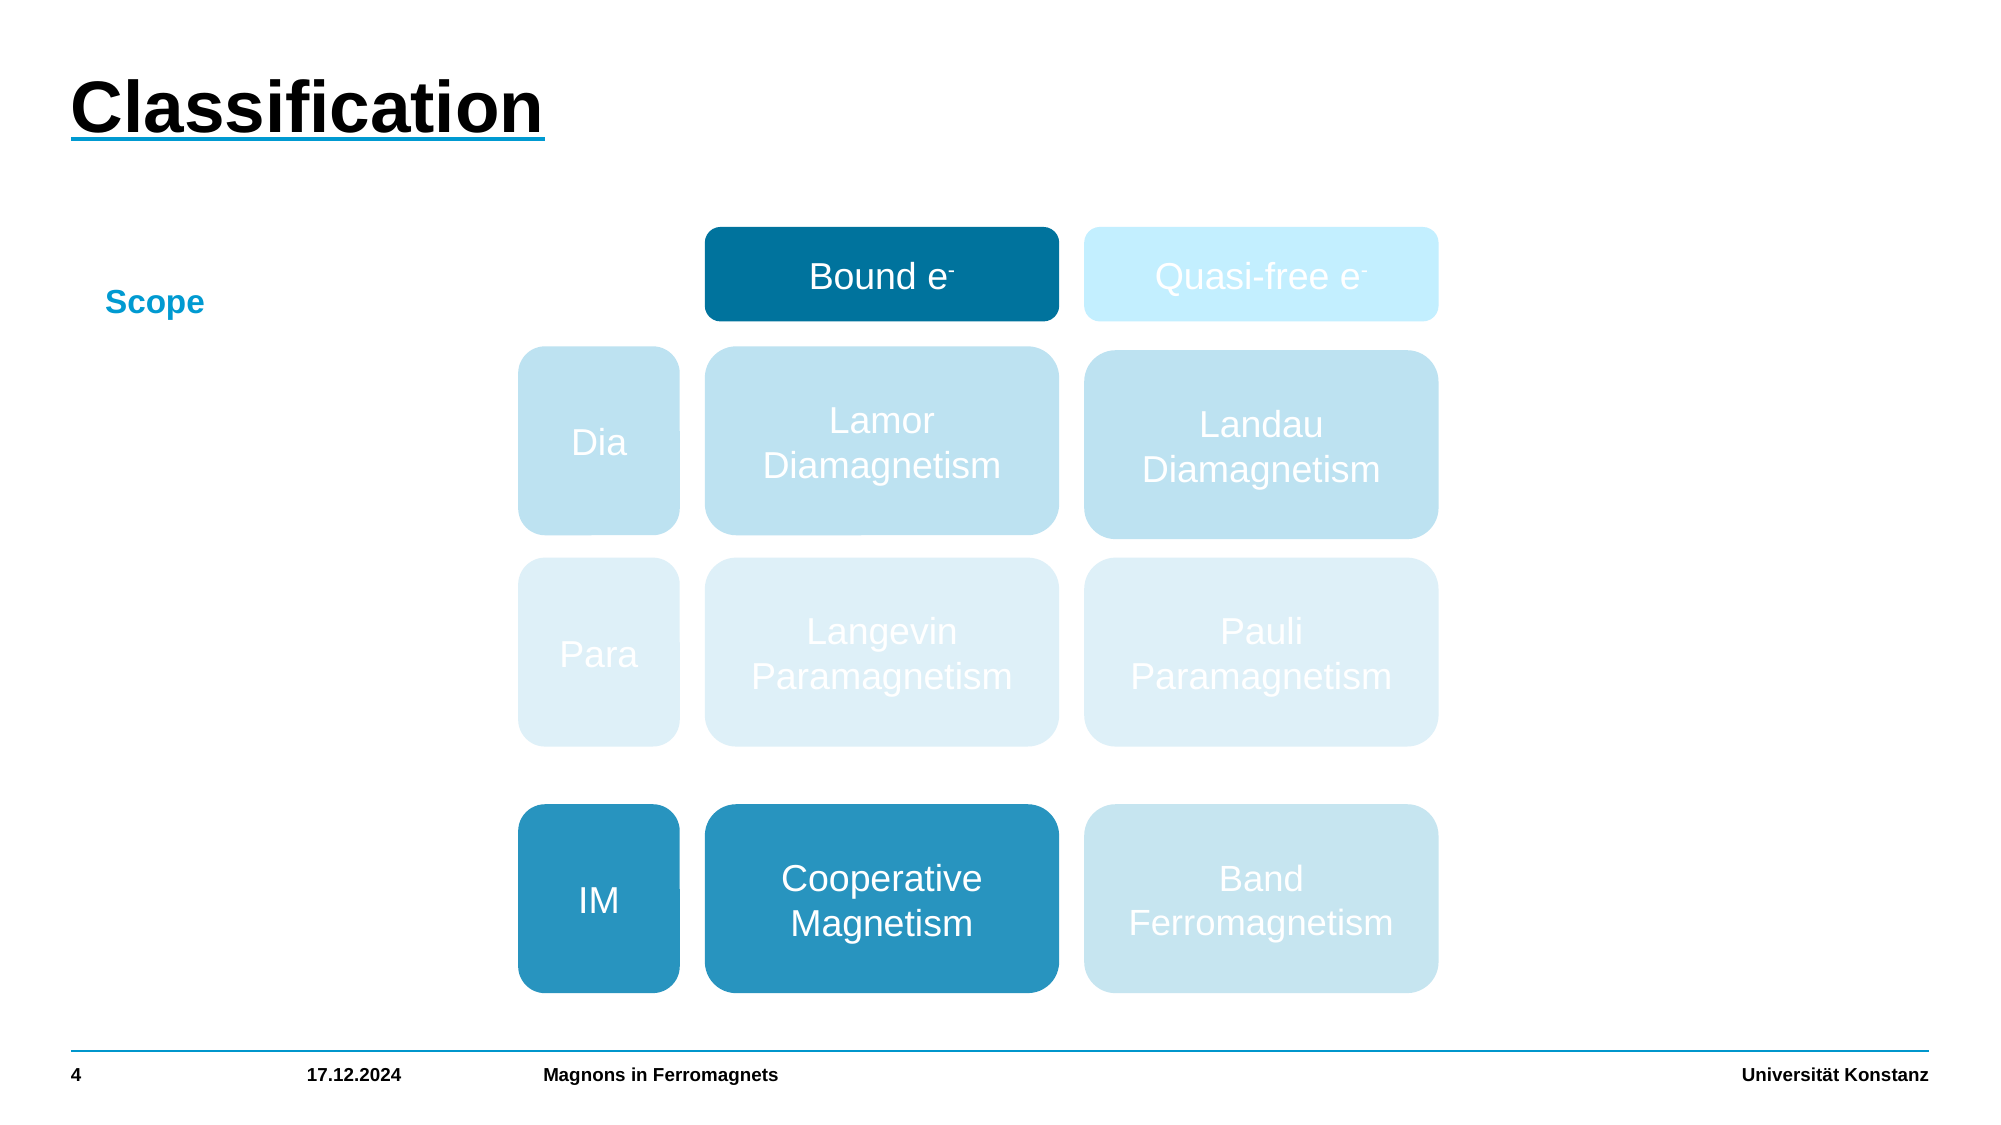

# Classification
Bound e-
Quasi-free e-
Scope

Dia
Lamor Diamagnetism
Landau
Diamagnetism
Para
Langevin Paramagnetism
Pauli
Paramagnetism
IM
Cooperative Magnetism
Band Ferromagnetism
4
17.12.2024
Magnons in Ferromagnets